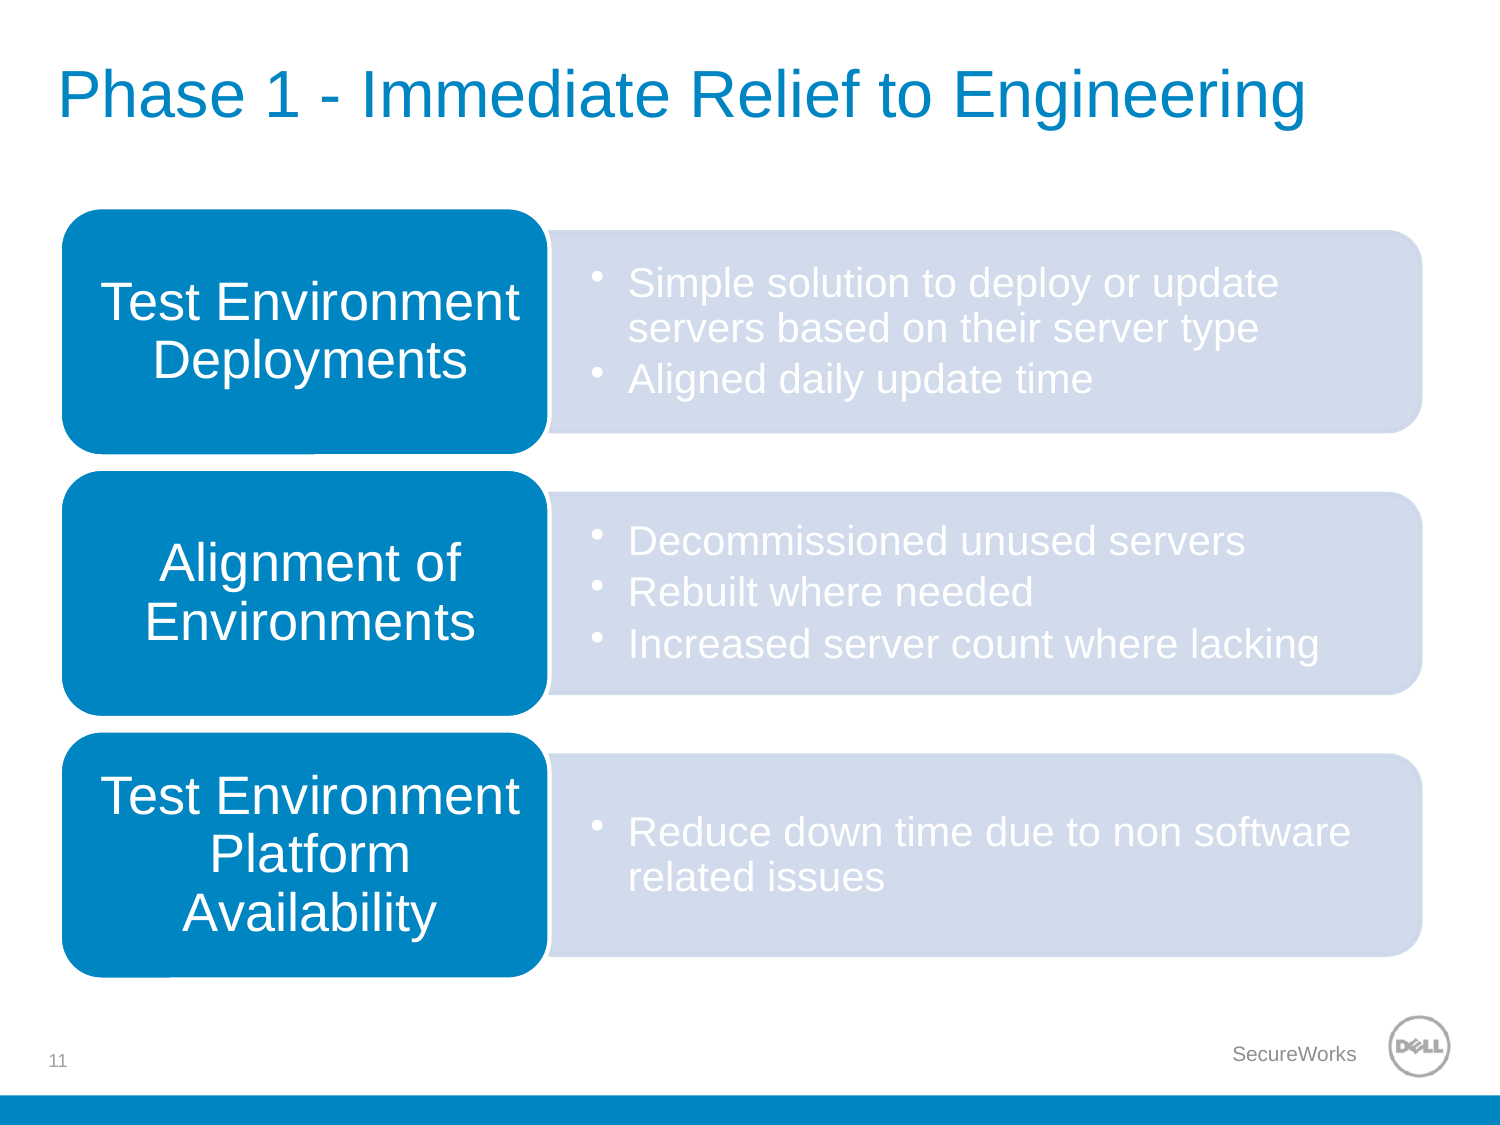

# Phase 1 - Immediate Relief to Engineering
Simple solution to deploy or update servers based on their server type
Aligned daily update time
Test Environment Deployments
Decommissioned unused servers
Rebuilt where needed
Increased server count where lacking
Alignment of Environments
Reduce down time due to non software related issues
Test Environment Platform Availability